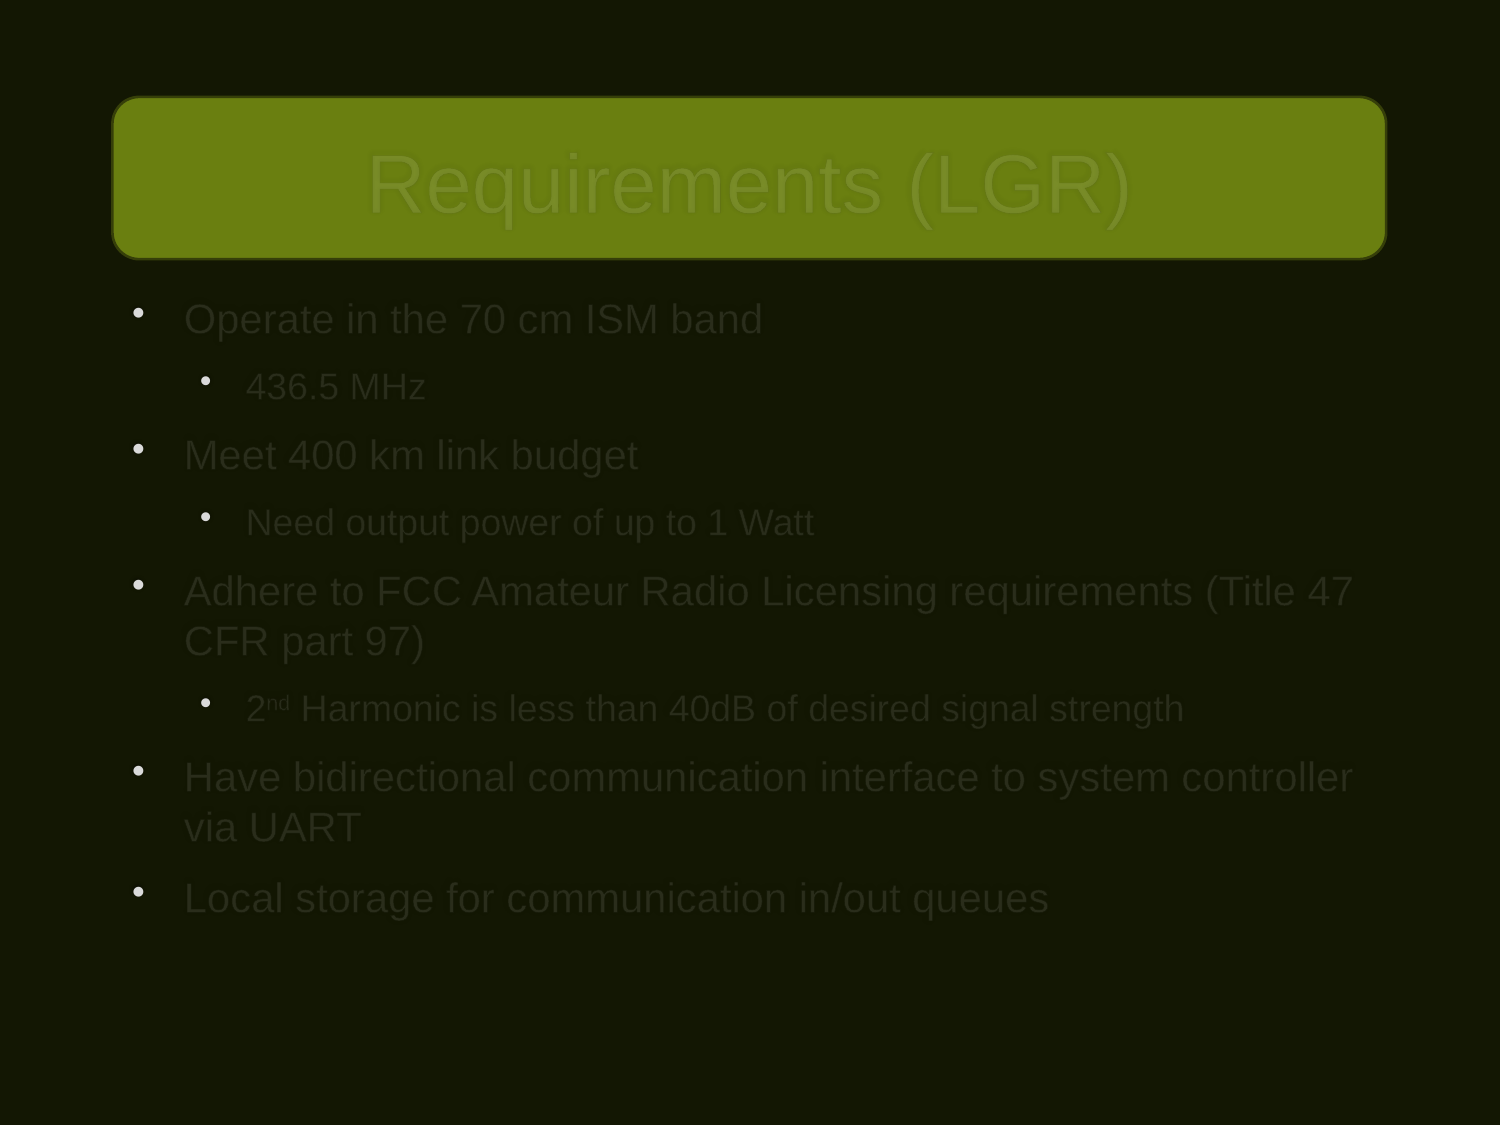

# Requirements (LGR)
Operate in the 70 cm ISM band
436.5 MHz
Meet 400 km link budget
Need output power of up to 1 Watt
Adhere to FCC Amateur Radio Licensing requirements (Title 47 CFR part 97)
2nd Harmonic is less than 40dB of desired signal strength
Have bidirectional communication interface to system controller via UART
Local storage for communication in/out queues